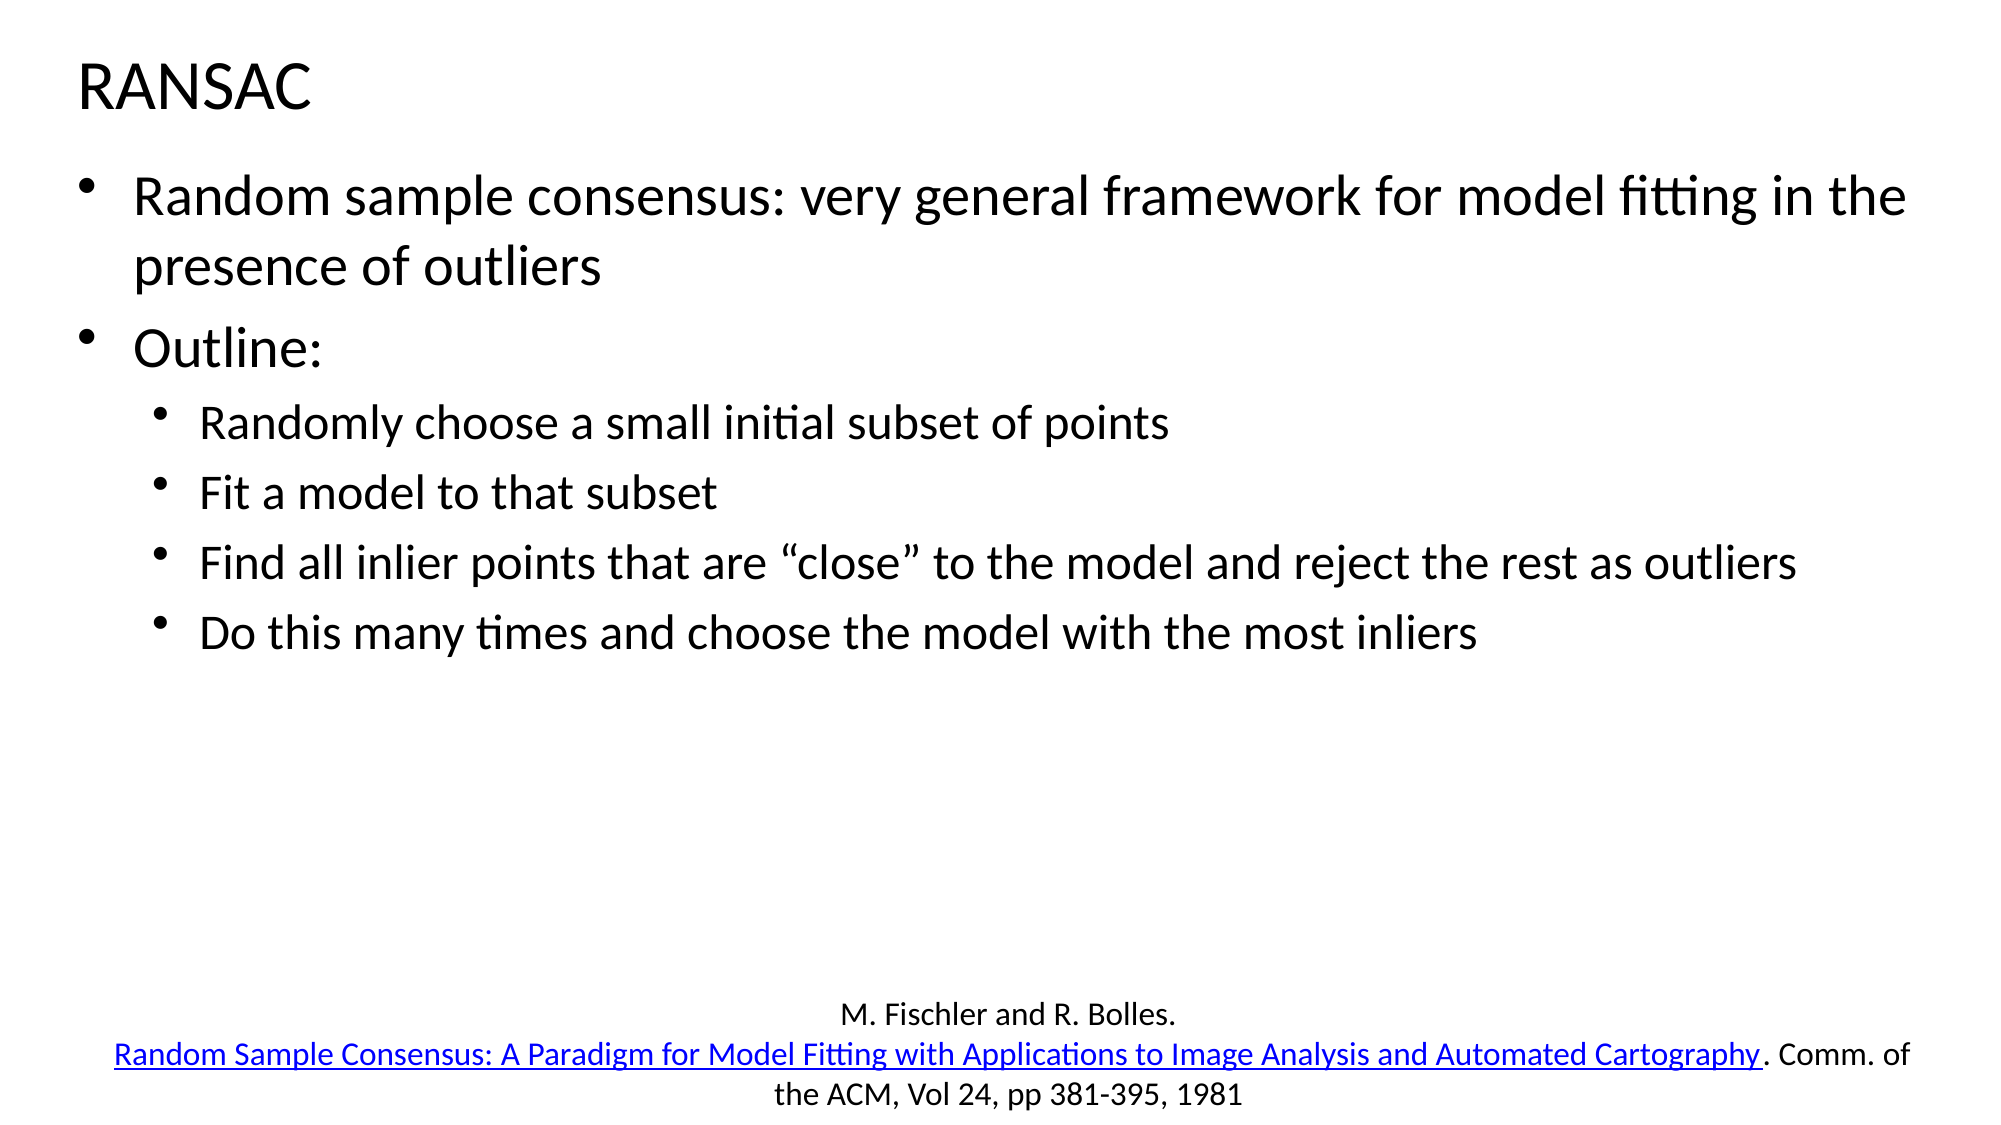

# RANSAC
Random sample consensus: very general framework for model fitting in the presence of outliers
Outline:
Randomly choose a small initial subset of points
Fit a model to that subset
Find all inlier points that are “close” to the model and reject the rest as outliers
Do this many times and choose the model with the most inliers
M. Fischler and R. Bolles. Random Sample Consensus: A Paradigm for Model Fitting with Applications to Image Analysis and Automated Cartography. Comm. of the ACM, Vol 24, pp 381-395, 1981